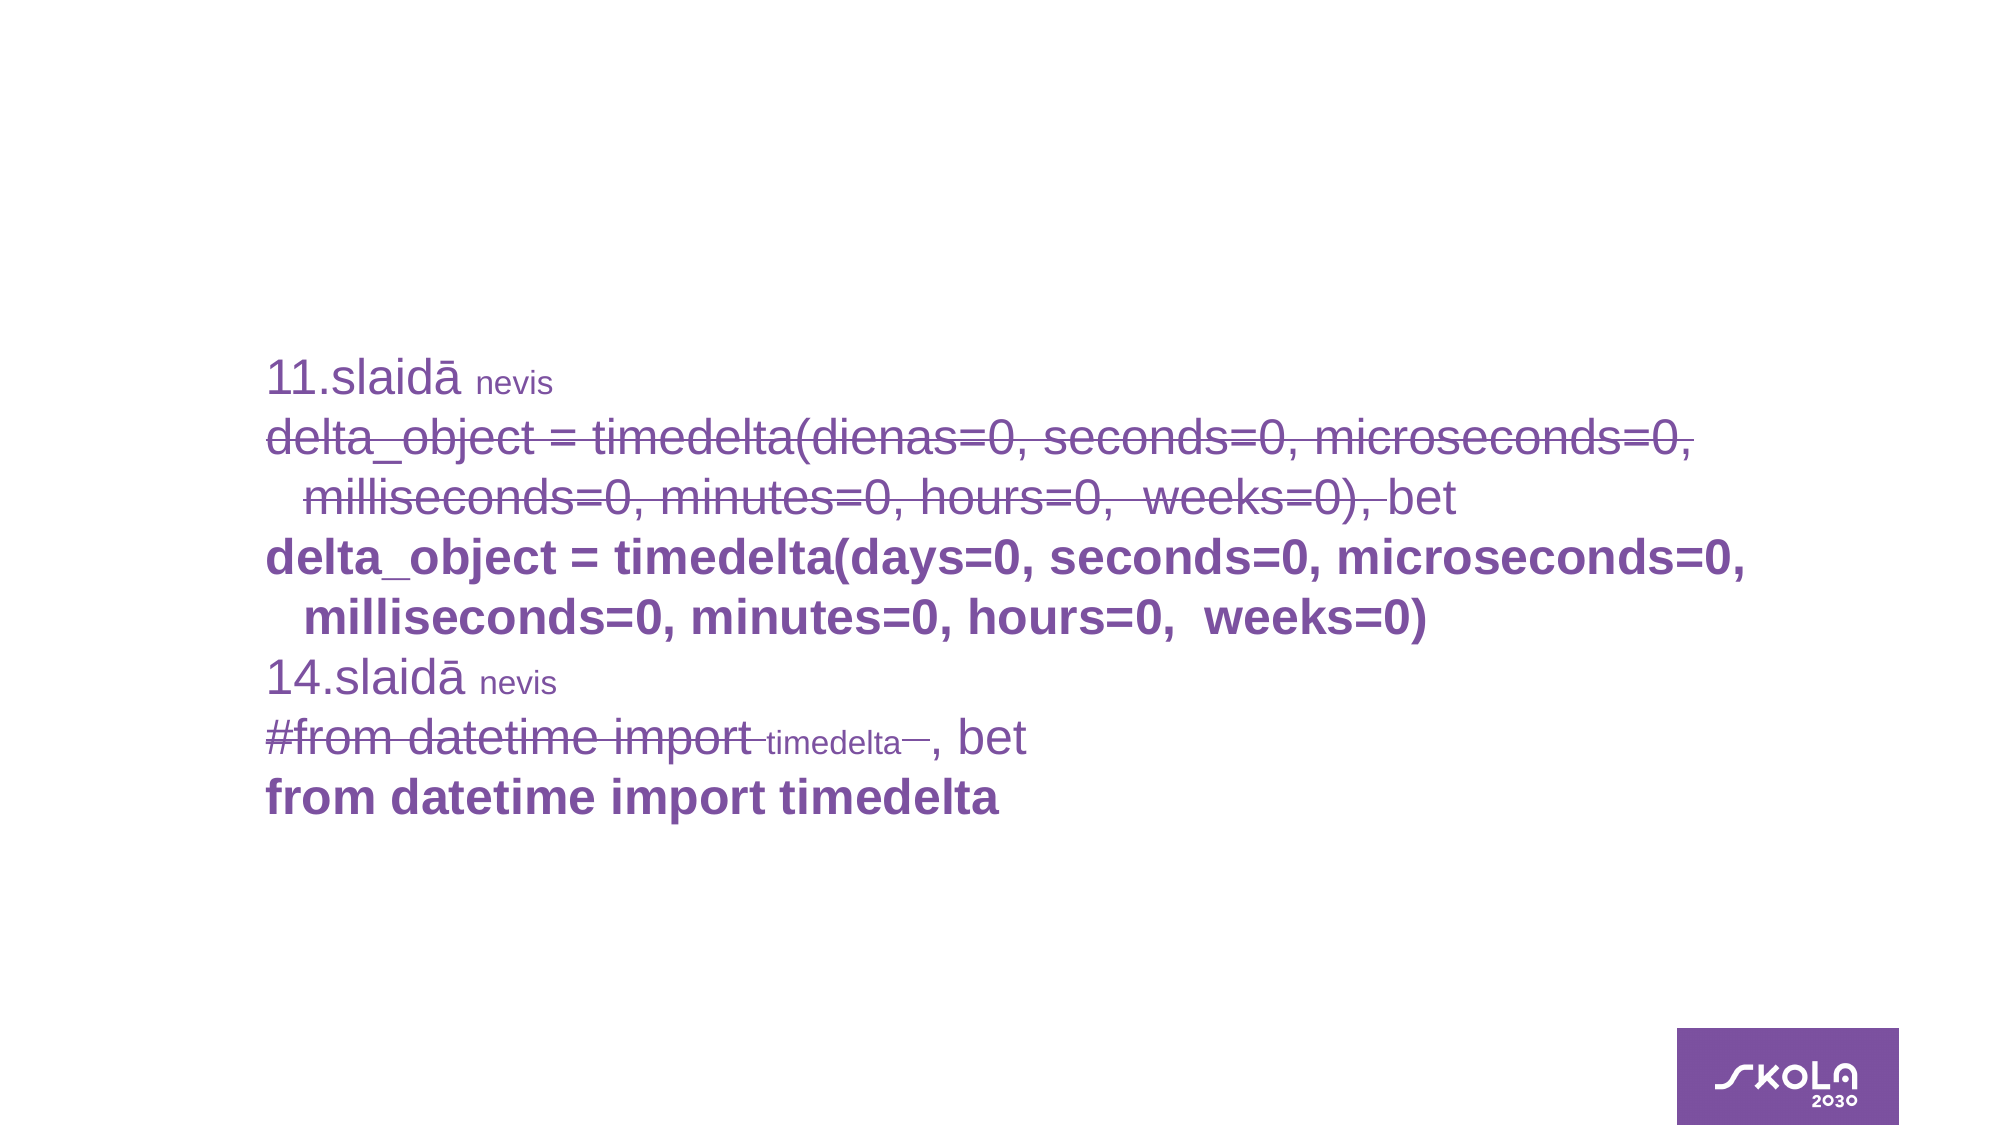

#
11.slaidā nevis
delta_object = timedelta(dienas=0, seconds=0, microseconds=0, milliseconds=0, minutes=0, hours=0,  weeks=0), bet
delta_object = timedelta(days=0, seconds=0, microseconds=0, milliseconds=0, minutes=0, hours=0,  weeks=0)
14.slaidā nevis
#from datetime import timedelta  , bet
from datetime import timedelta